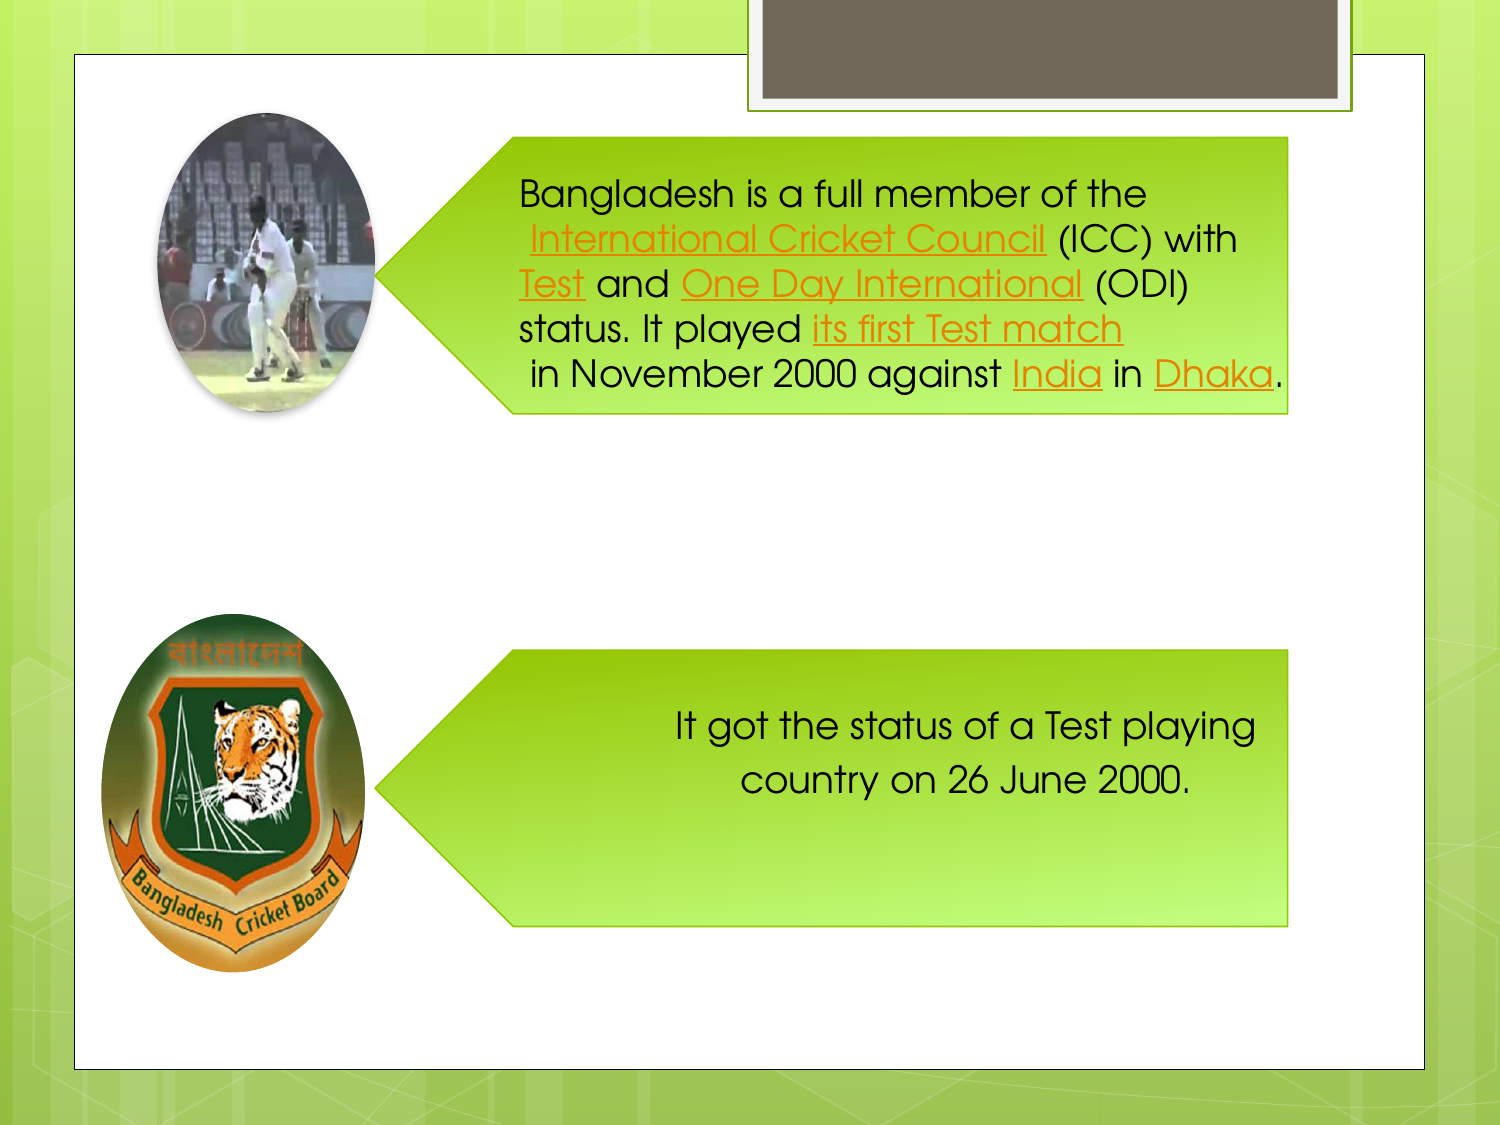

Bangladesh is a full member of the
 International Cricket Council (ICC) with
Test and One Day International (ODI)
status. It played its first Test match
 in November 2000 against India in Dhaka.

It got the status of a Test playing
country on 26 June 2000.